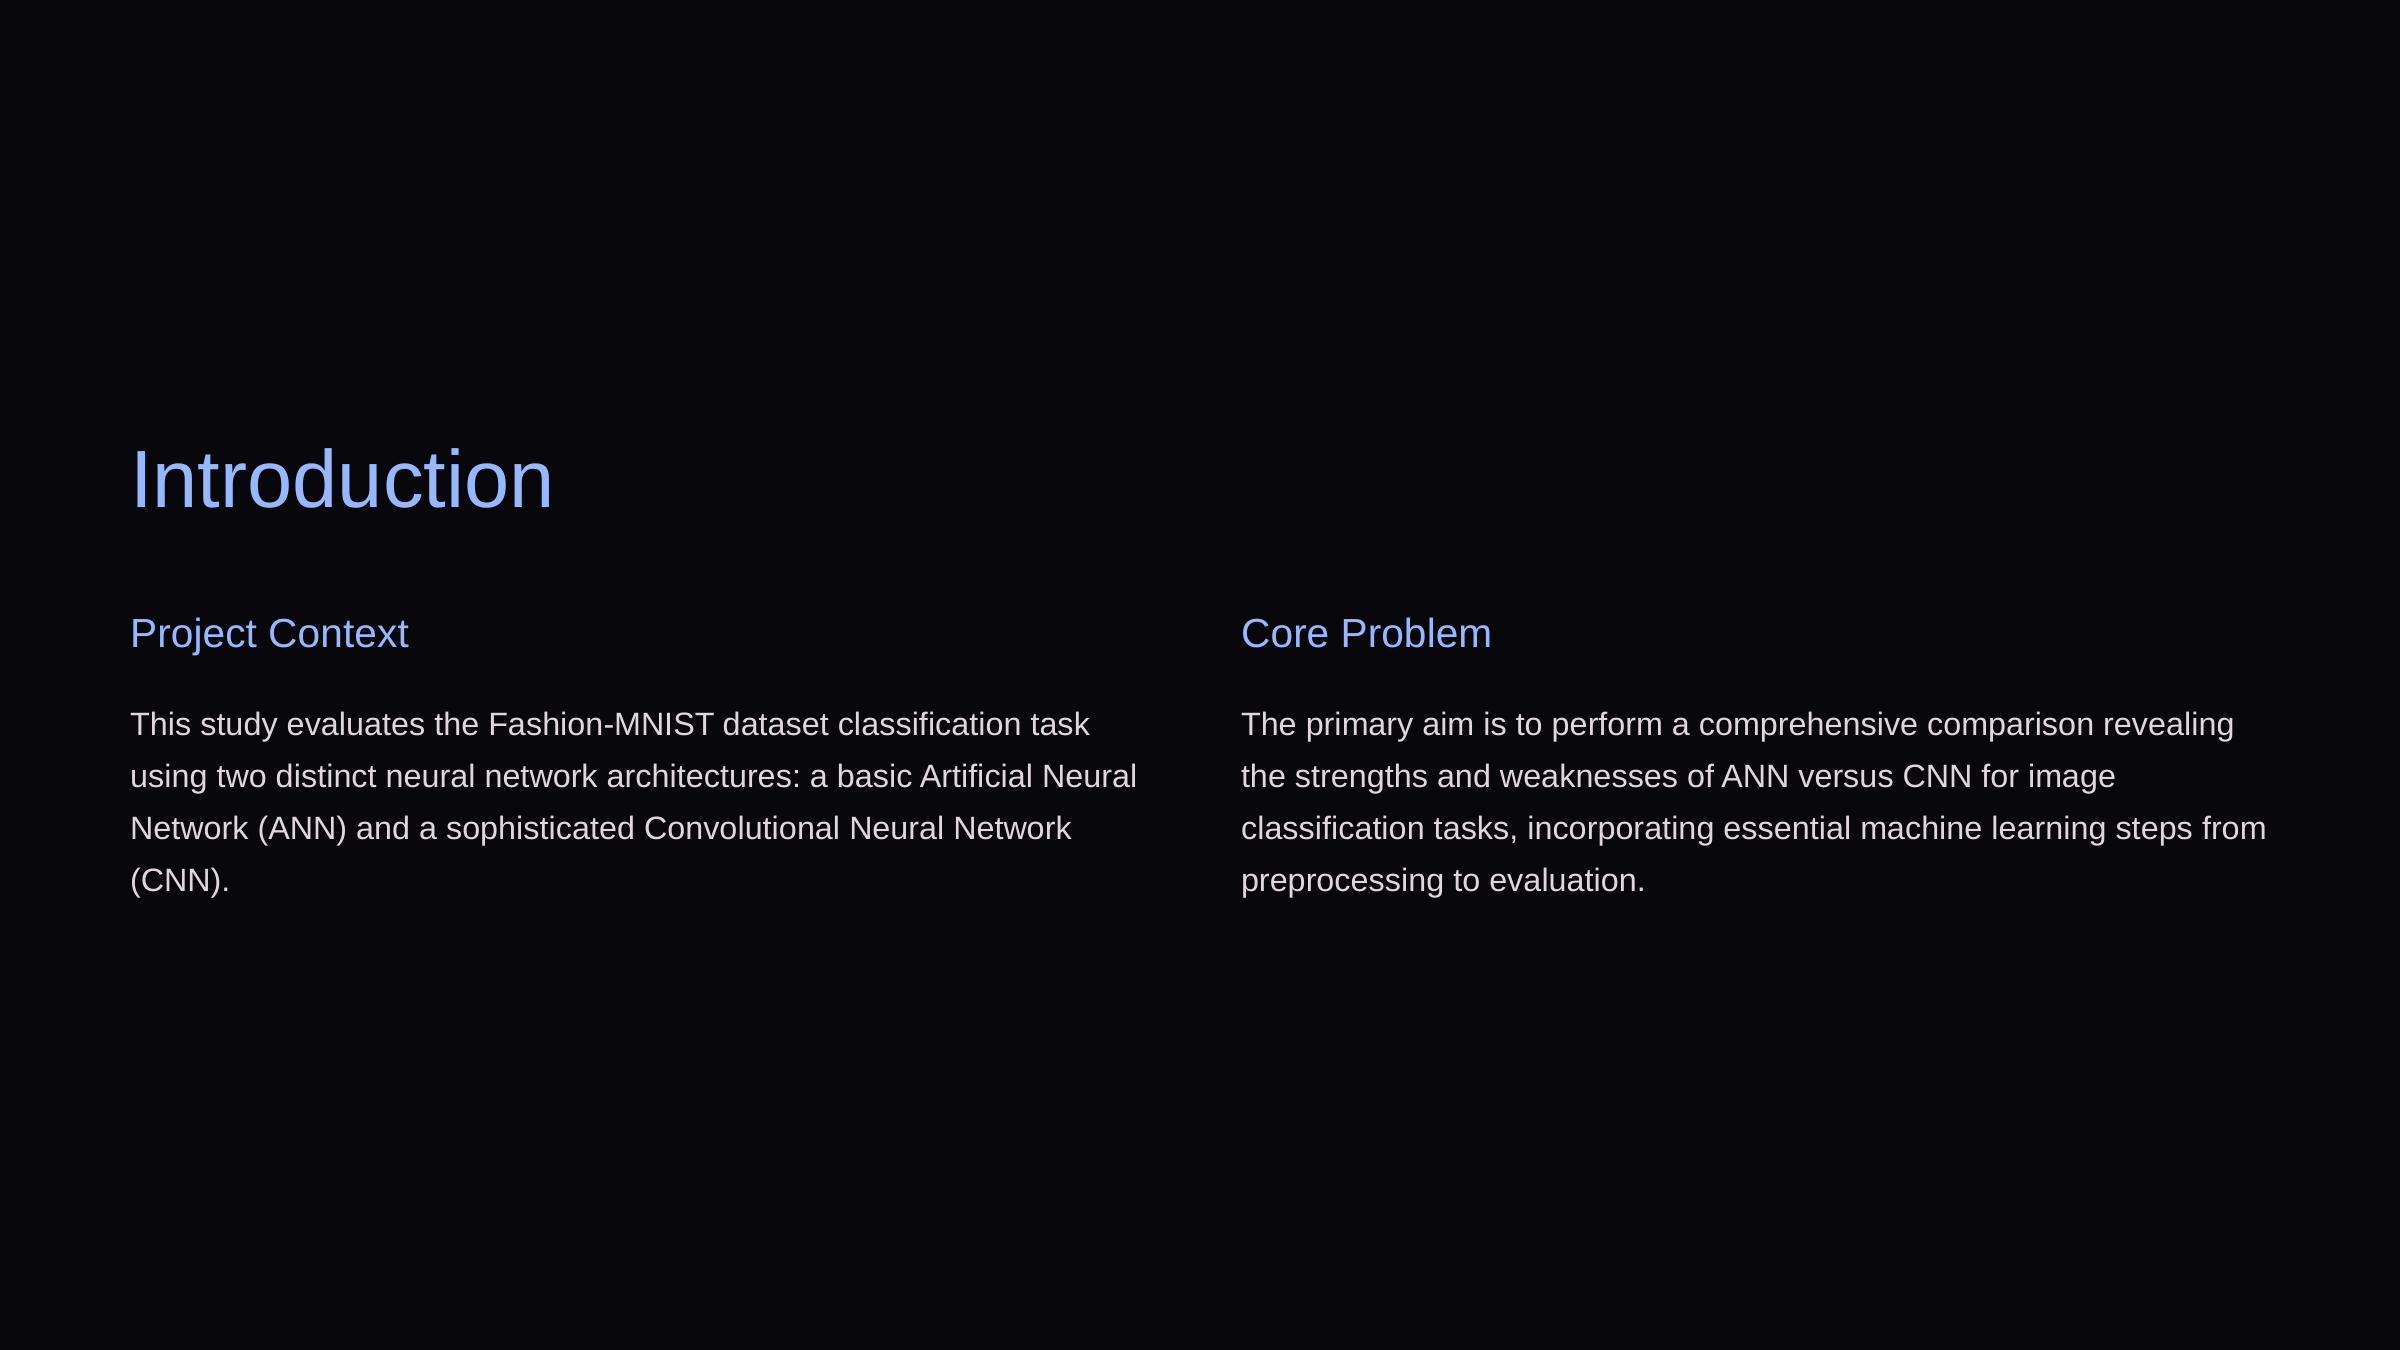

Introduction
Project Context
Core Problem
This study evaluates the Fashion-MNIST dataset classification task using two distinct neural network architectures: a basic Artificial Neural Network (ANN) and a sophisticated Convolutional Neural Network (CNN).
The primary aim is to perform a comprehensive comparison revealing the strengths and weaknesses of ANN versus CNN for image classification tasks, incorporating essential machine learning steps from preprocessing to evaluation.